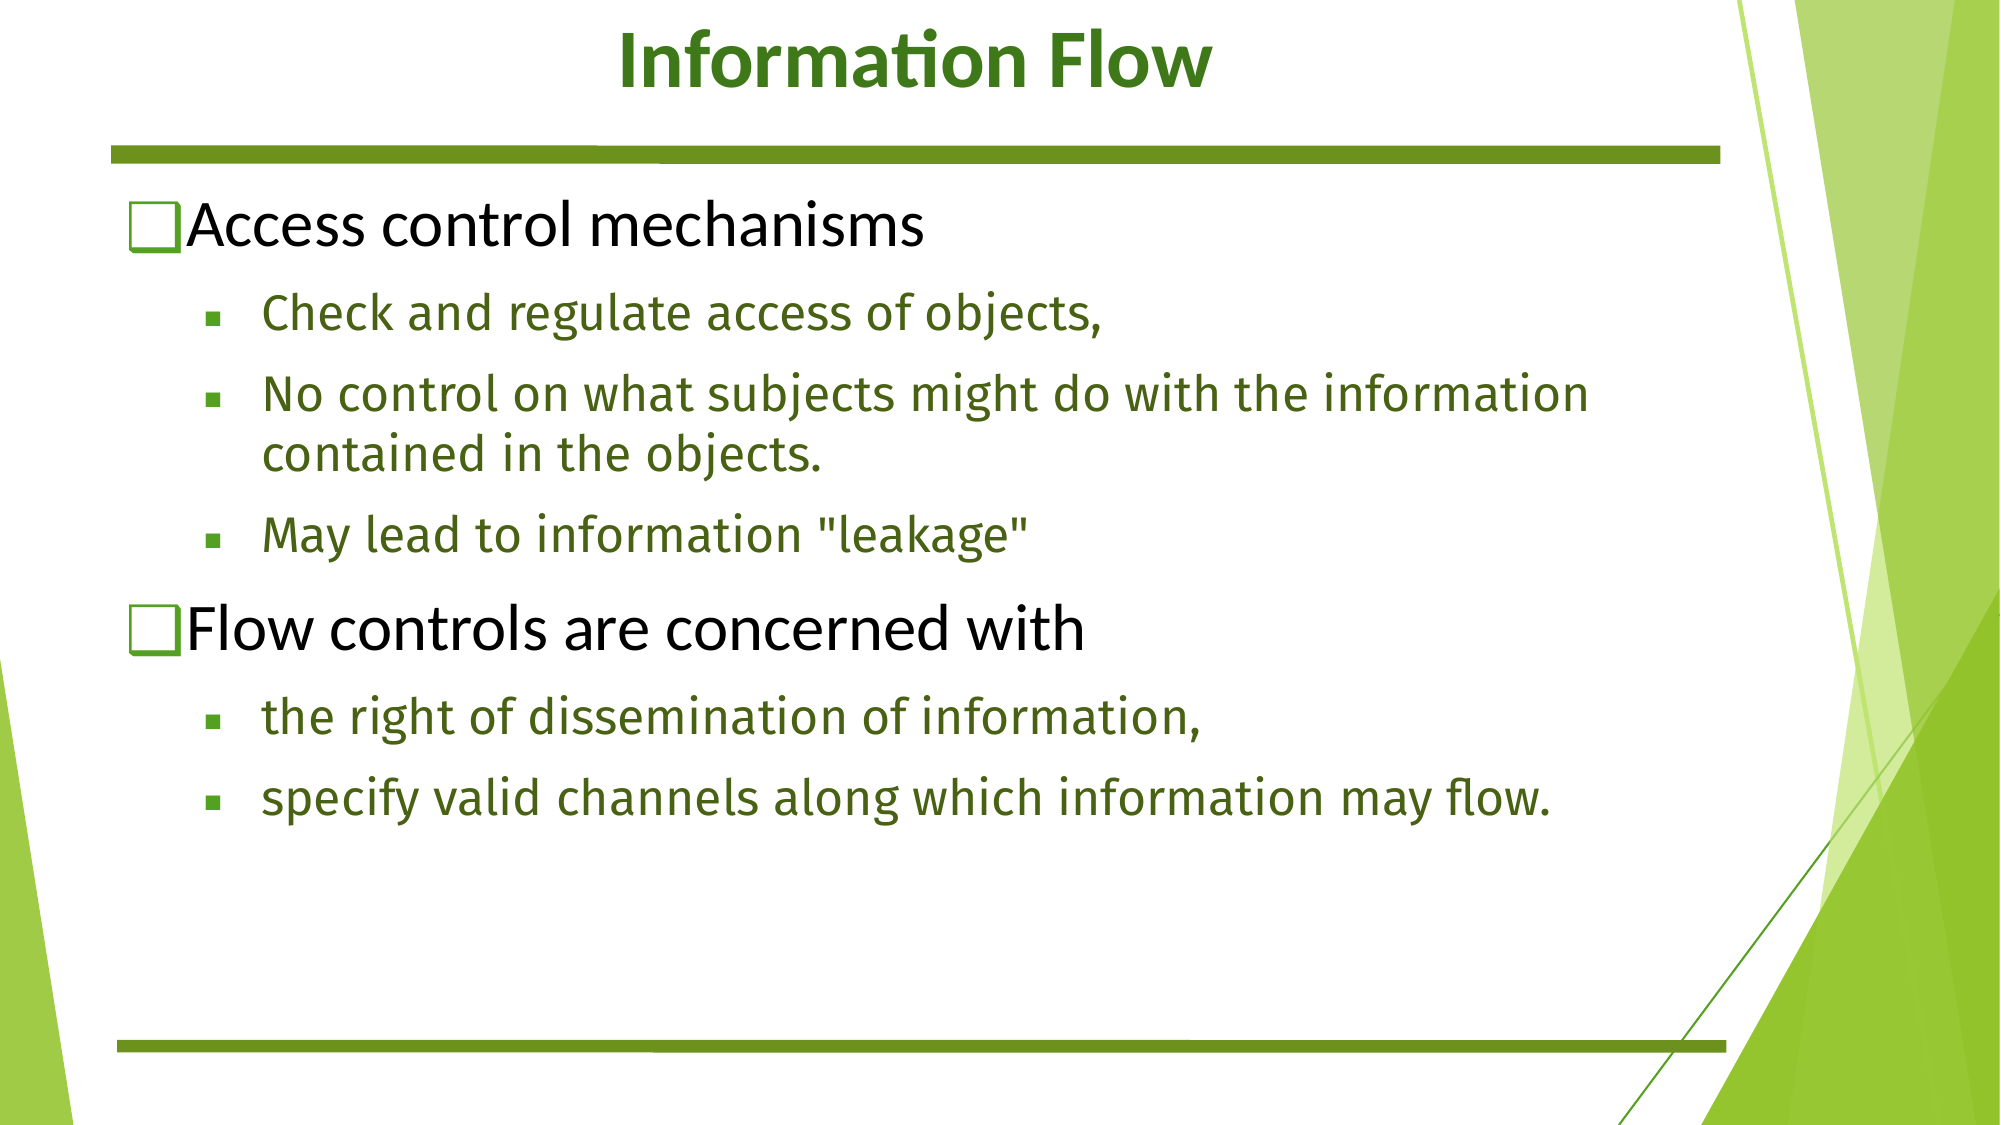

# Information Flow
Access control mechanisms
Check and regulate access of objects,
No control on what subjects might do with the information contained in the objects.
May lead to information "leakage"
Flow controls are concerned with
the right of dissemination of information,
specify valid channels along which information may flow.